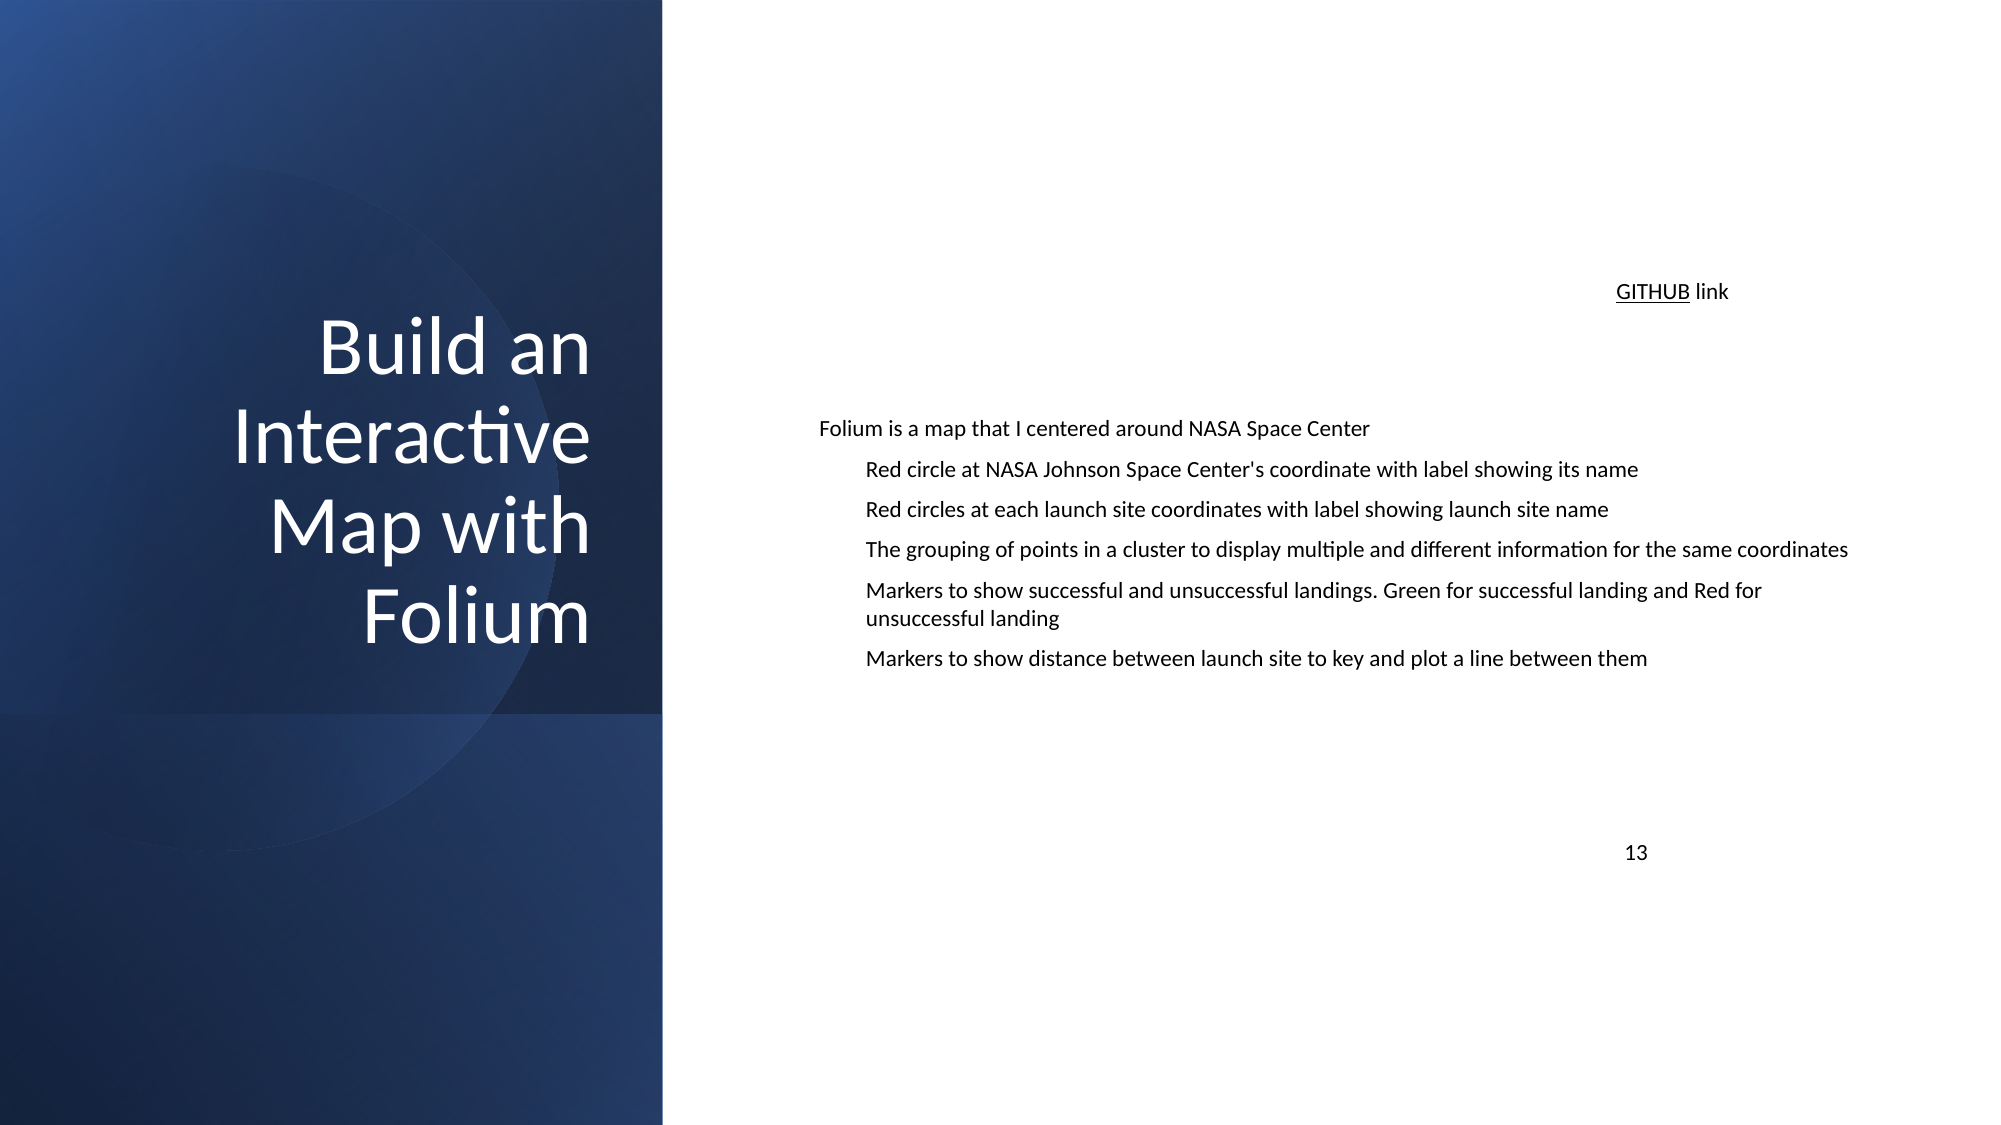

GITHUB link
Build an Interactive Map with Folium
Folium is a map that I centered around NASA Space Center
Red circle at NASA Johnson Space Center's coordinate with label showing its name
Red circles at each launch site coordinates with label showing launch site name
The grouping of points in a cluster to display multiple and different information for the same coordinates
Markers to show successful and unsuccessful landings. Green for successful landing and Red for unsuccessful landing
Markers to show distance between launch site to key and plot a line between them

13